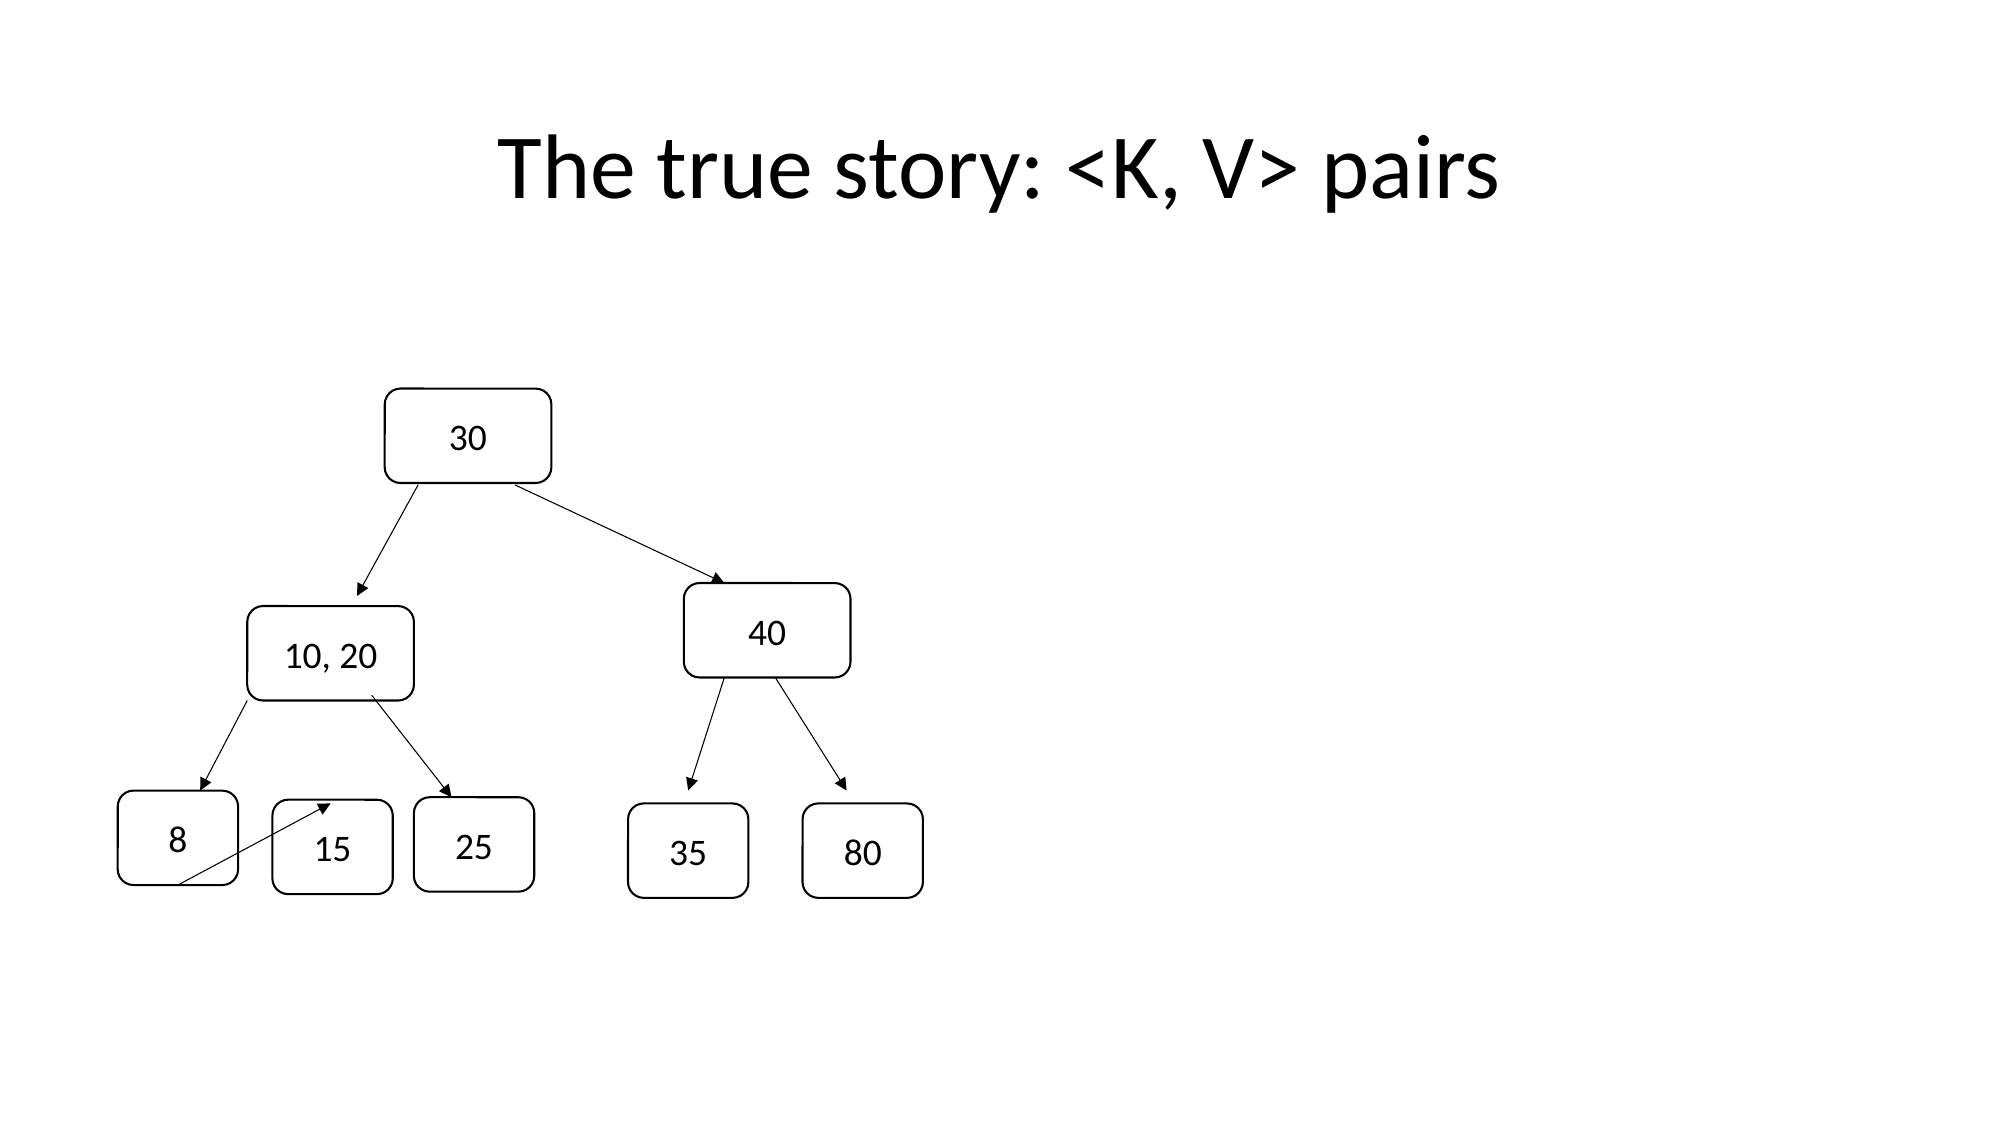

# The true story: <K, V> pairs
30
40
10, 20
8
25
15
35
80